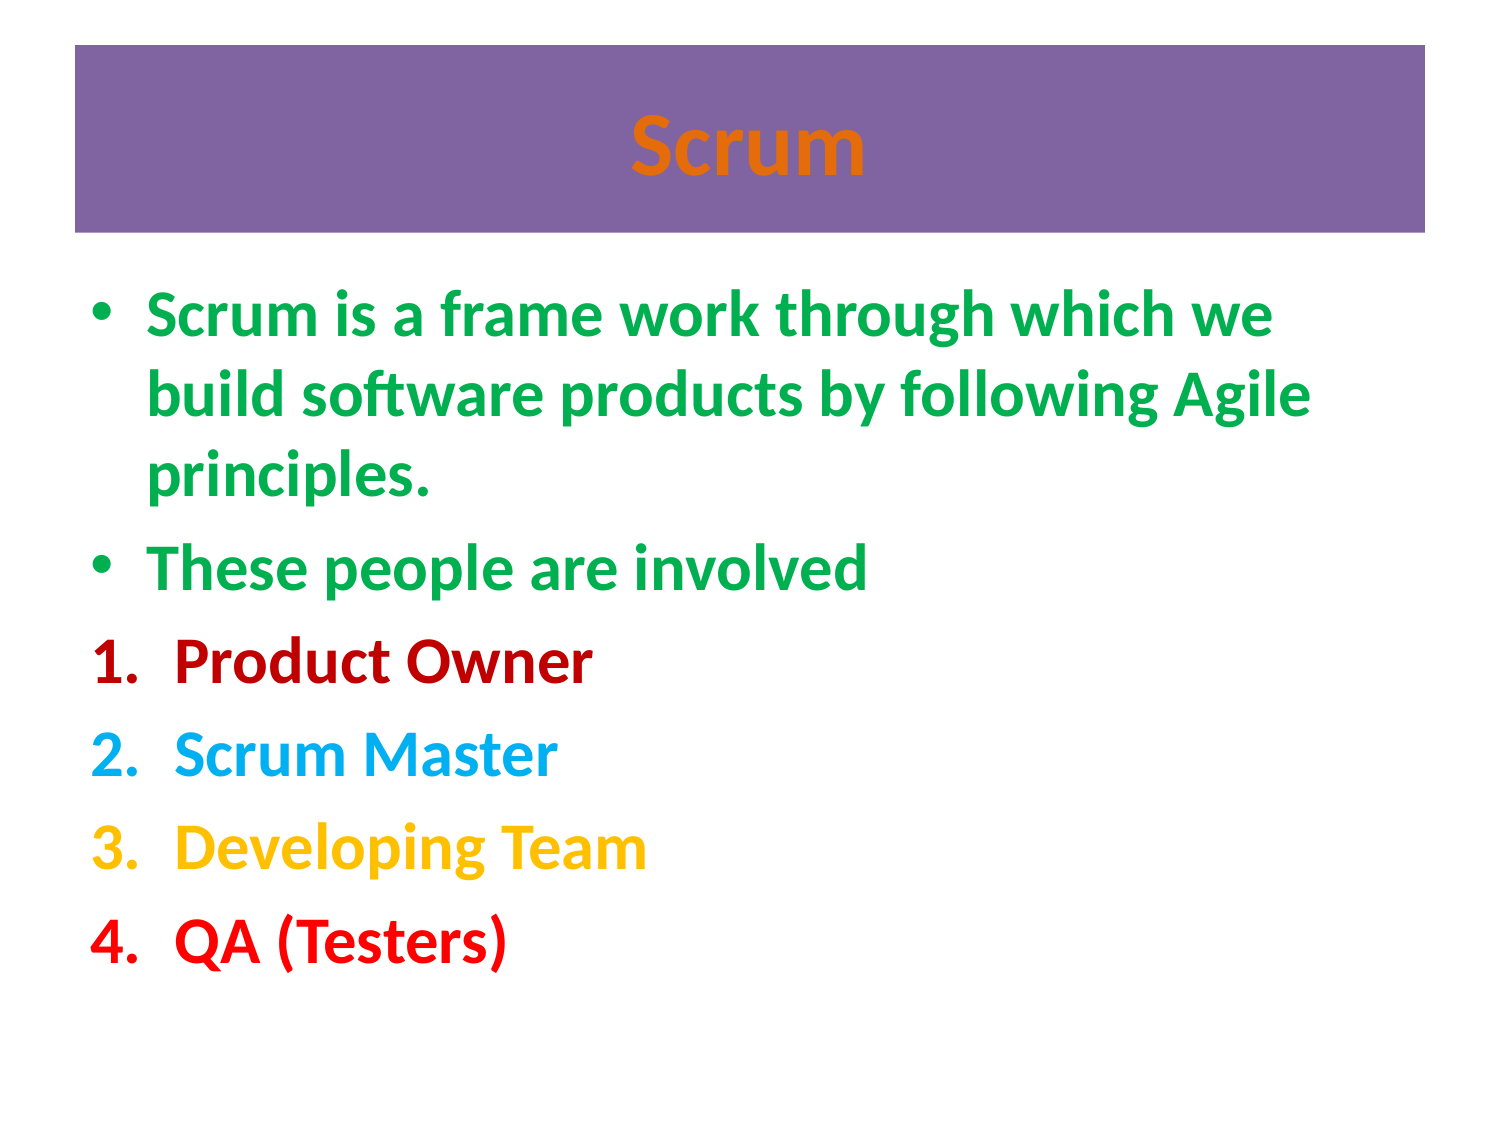

# Scrum
Scrum is a frame work through which we build software products by following Agile principles.
These people are involved
Product Owner
Scrum Master
Developing Team
QA (Testers)